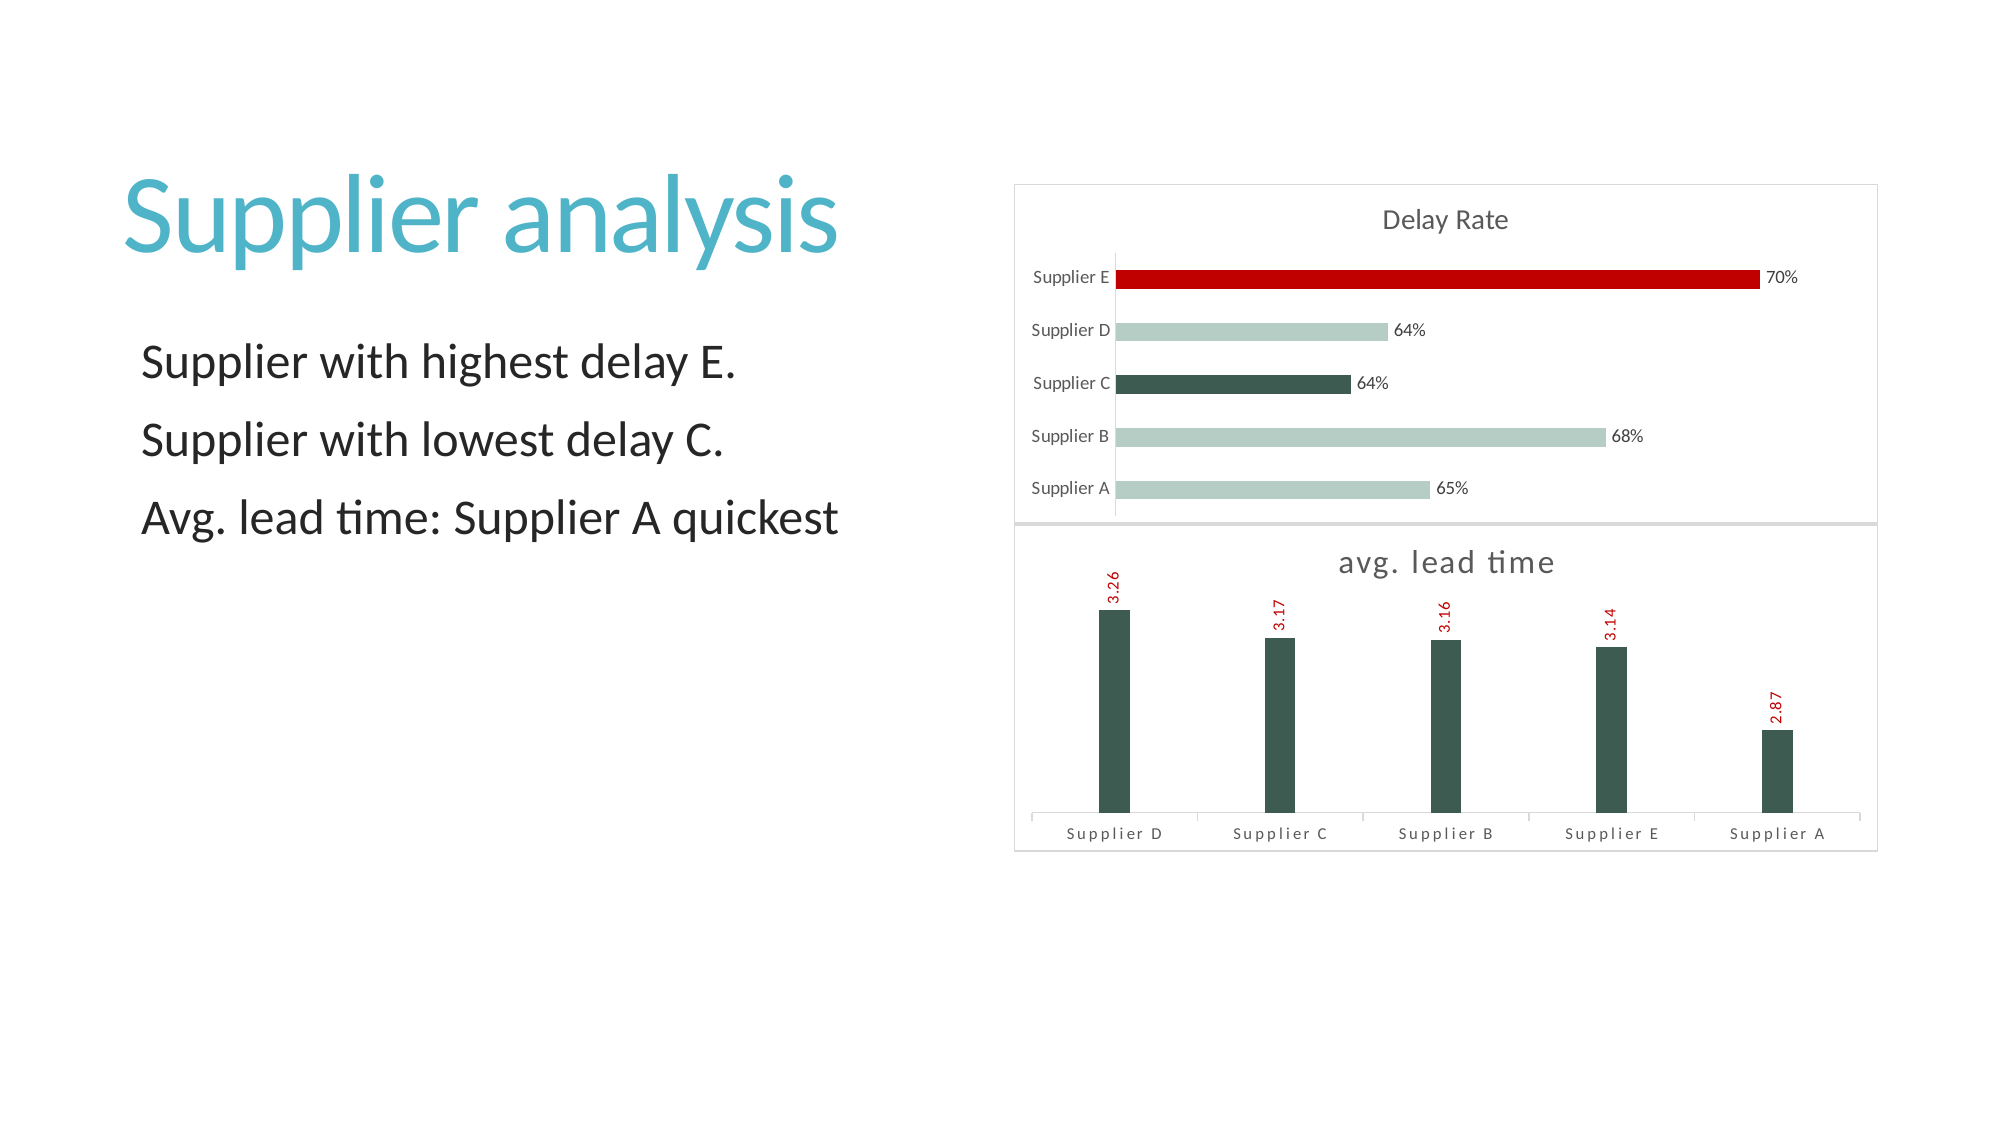

# Supplier analysis

### Chart: Delay Rate

| Category |  |
|---|---|
| Supplier A | 0.6507042253521127 |
| Supplier B | 0.6790123456790124 |
| Supplier C | 0.6379310344827587 |
| Supplier D | 0.6438679245283019 |
| Supplier E | 0.7038961038961039 |
Supplier with highest delay E.
Supplier with lowest delay C.
Avg. lead time: Supplier A quickest

### Chart: avg. lead time

| Category | Total |
|---|---|
| Supplier D | 3.2608040201005024 |
| Supplier C | 3.170566822672907 |
| Supplier B | 3.164784394250513 |
| Supplier E | 3.140713916192447 |
| Supplier A | 2.8691292875989447 |